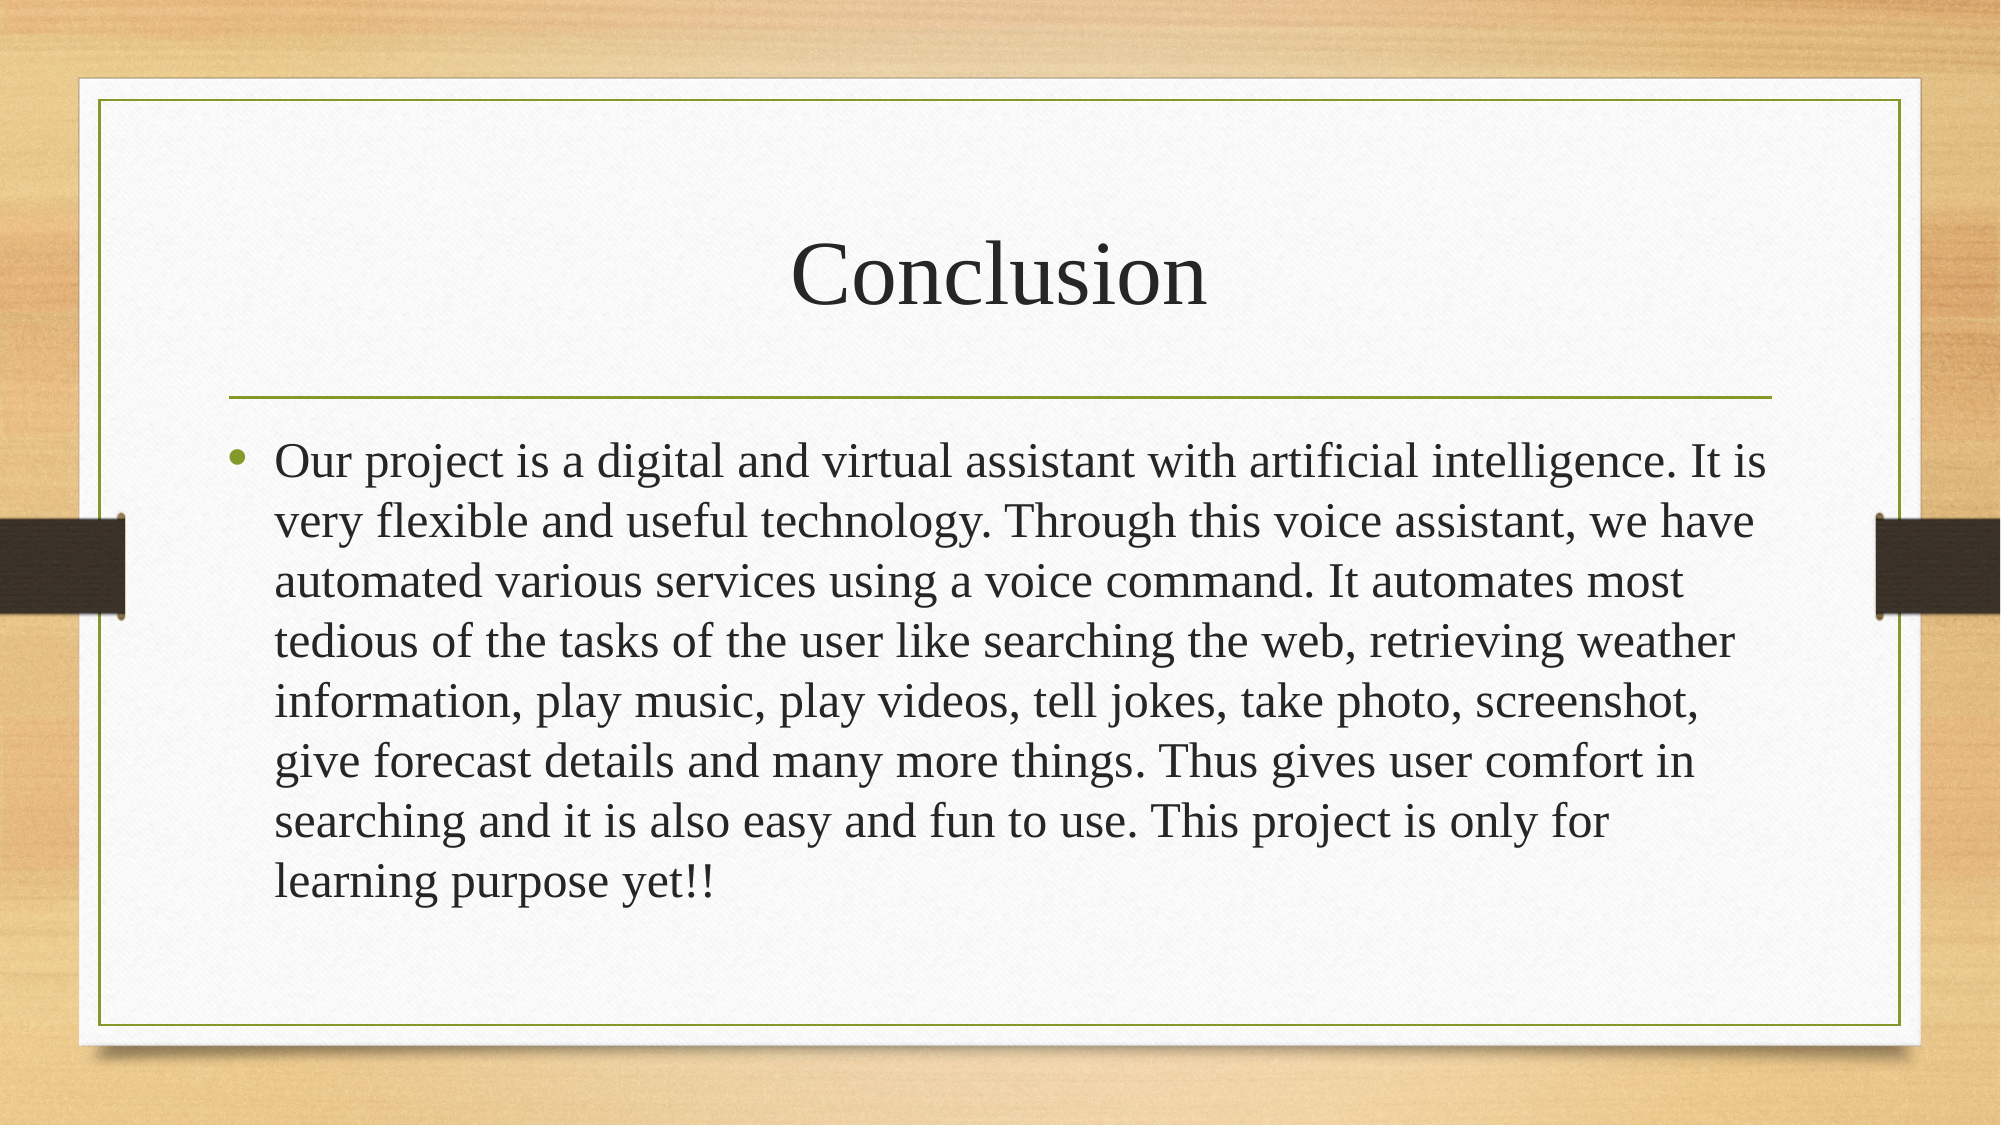

# Conclusion
Our project is a digital and virtual assistant with artificial intelligence. It is very flexible and useful technology. Through this voice assistant, we have automated various services using a voice command. It automates most tedious of the tasks of the user like searching the web, retrieving weather information, play music, play videos, tell jokes, take photo, screenshot, give forecast details and many more things. Thus gives user comfort in searching and it is also easy and fun to use. This project is only for learning purpose yet!!